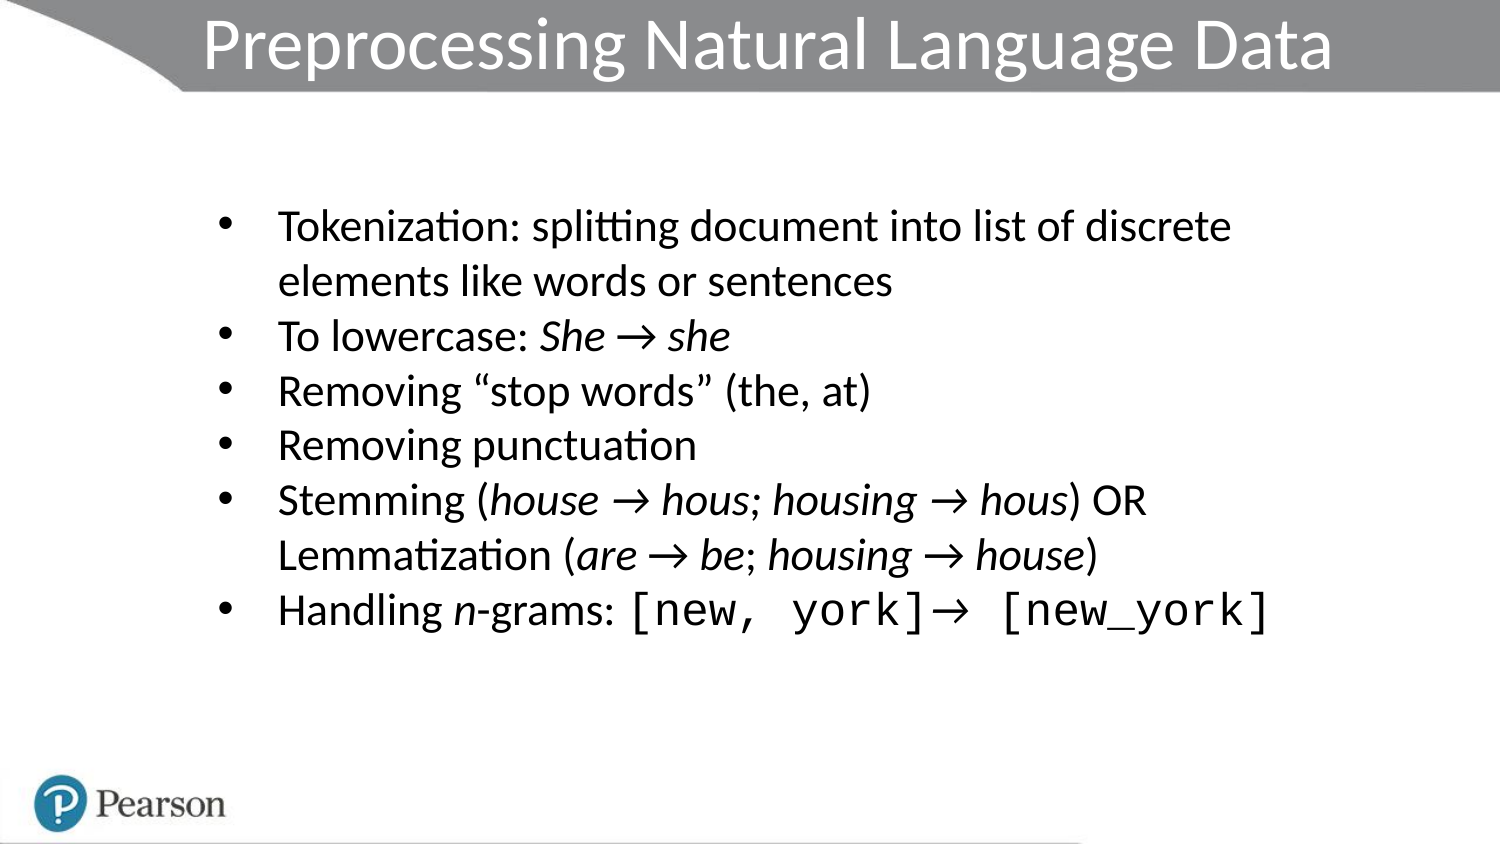

Preprocessing Natural Language Data

Tokenization: splitting document into list of discrete elements like words or sentences
To lowercase: She → she
Removing “stop words” (the, at)
Removing punctuation
Stemming (house → hous; housing → hous) OR Lemmatization (are → be; housing → house)
Handling n-grams: [new, york]→ [new_york]